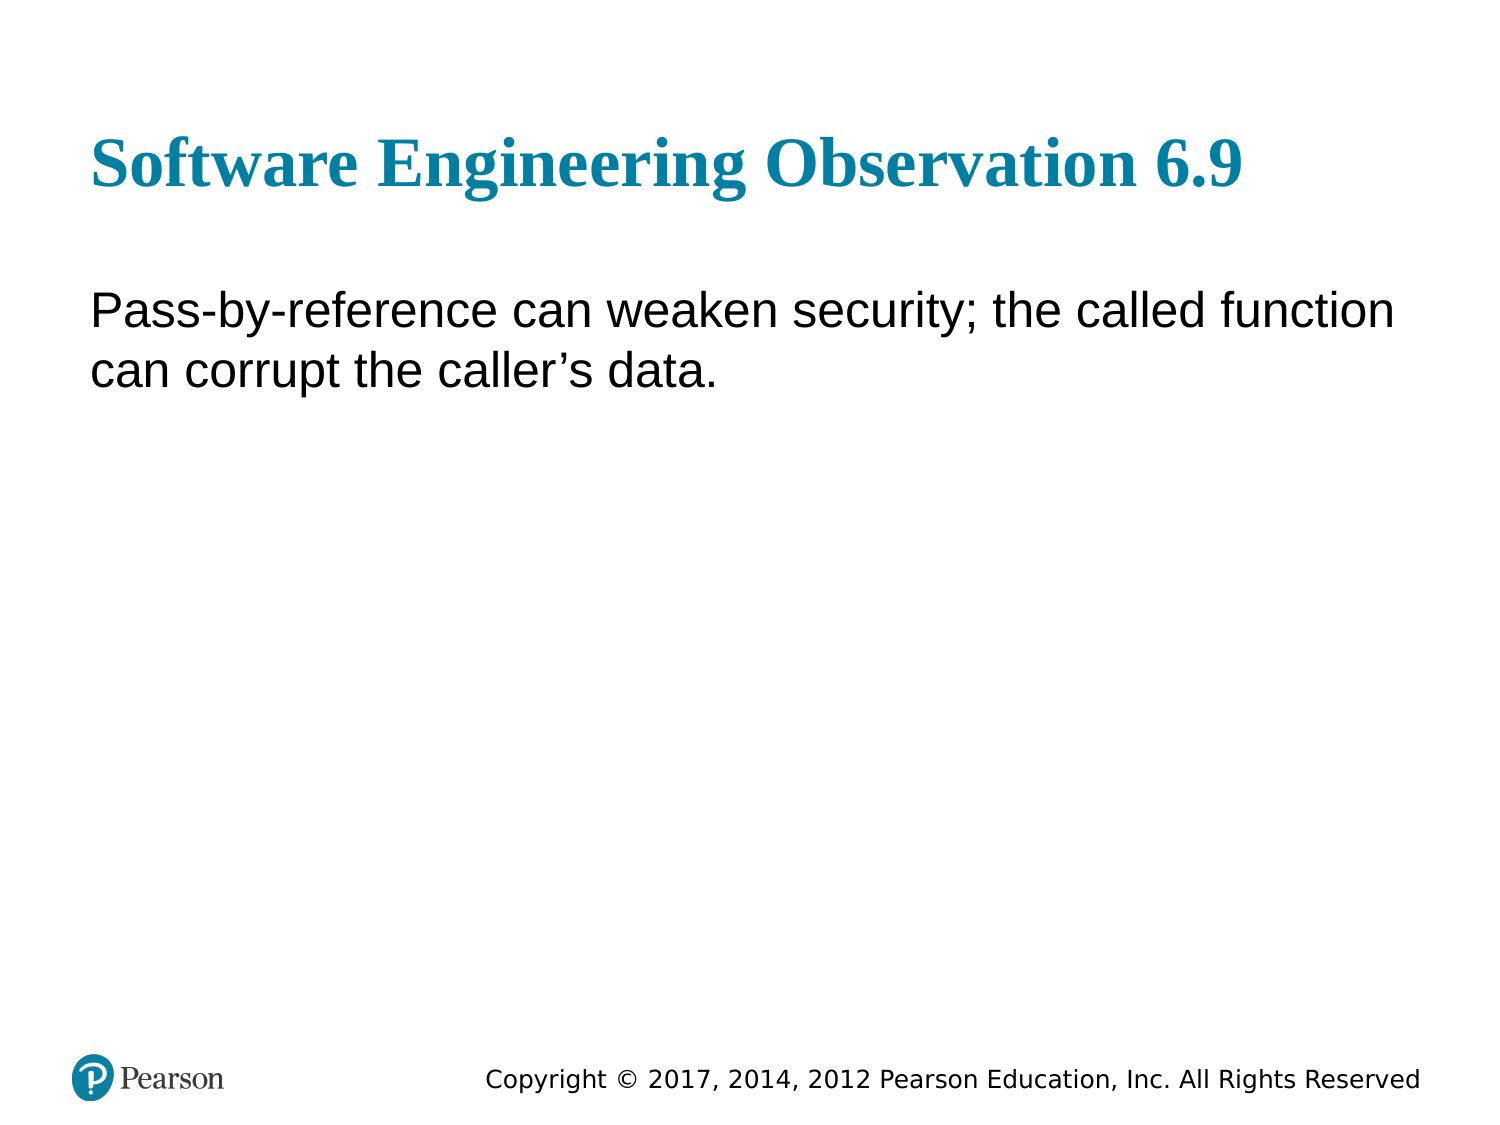

# Software Engineering Observation 6.9
Pass-by-reference can weaken security; the called function can corrupt the caller’s data.